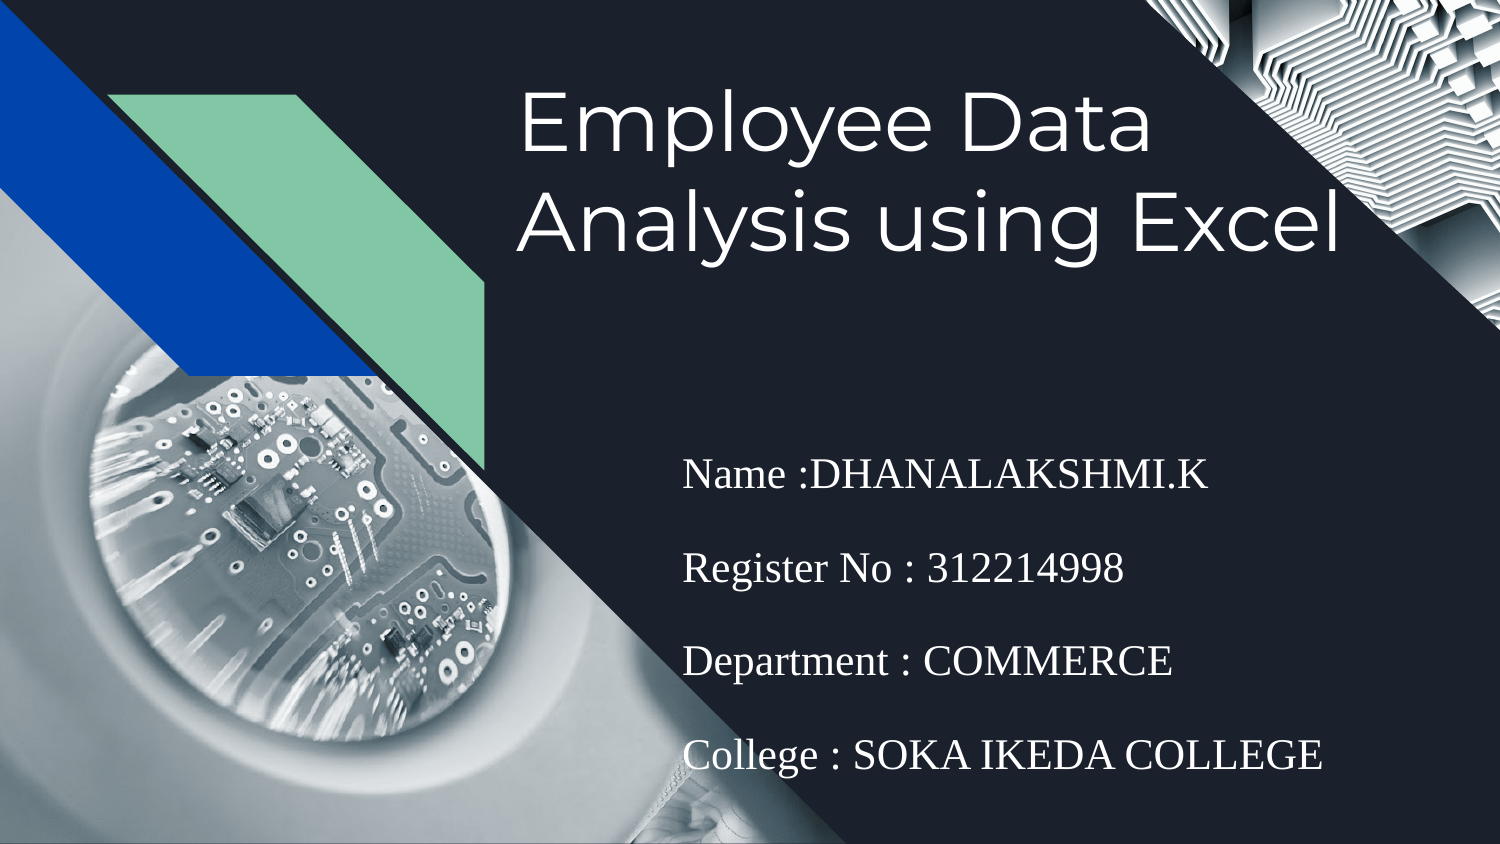

# Employee Data Analysis using Excel
Name :DHANALAKSHMI.K
Register No : 312214998
Department : COMMERCE
College : SOKA IKEDA COLLEGE